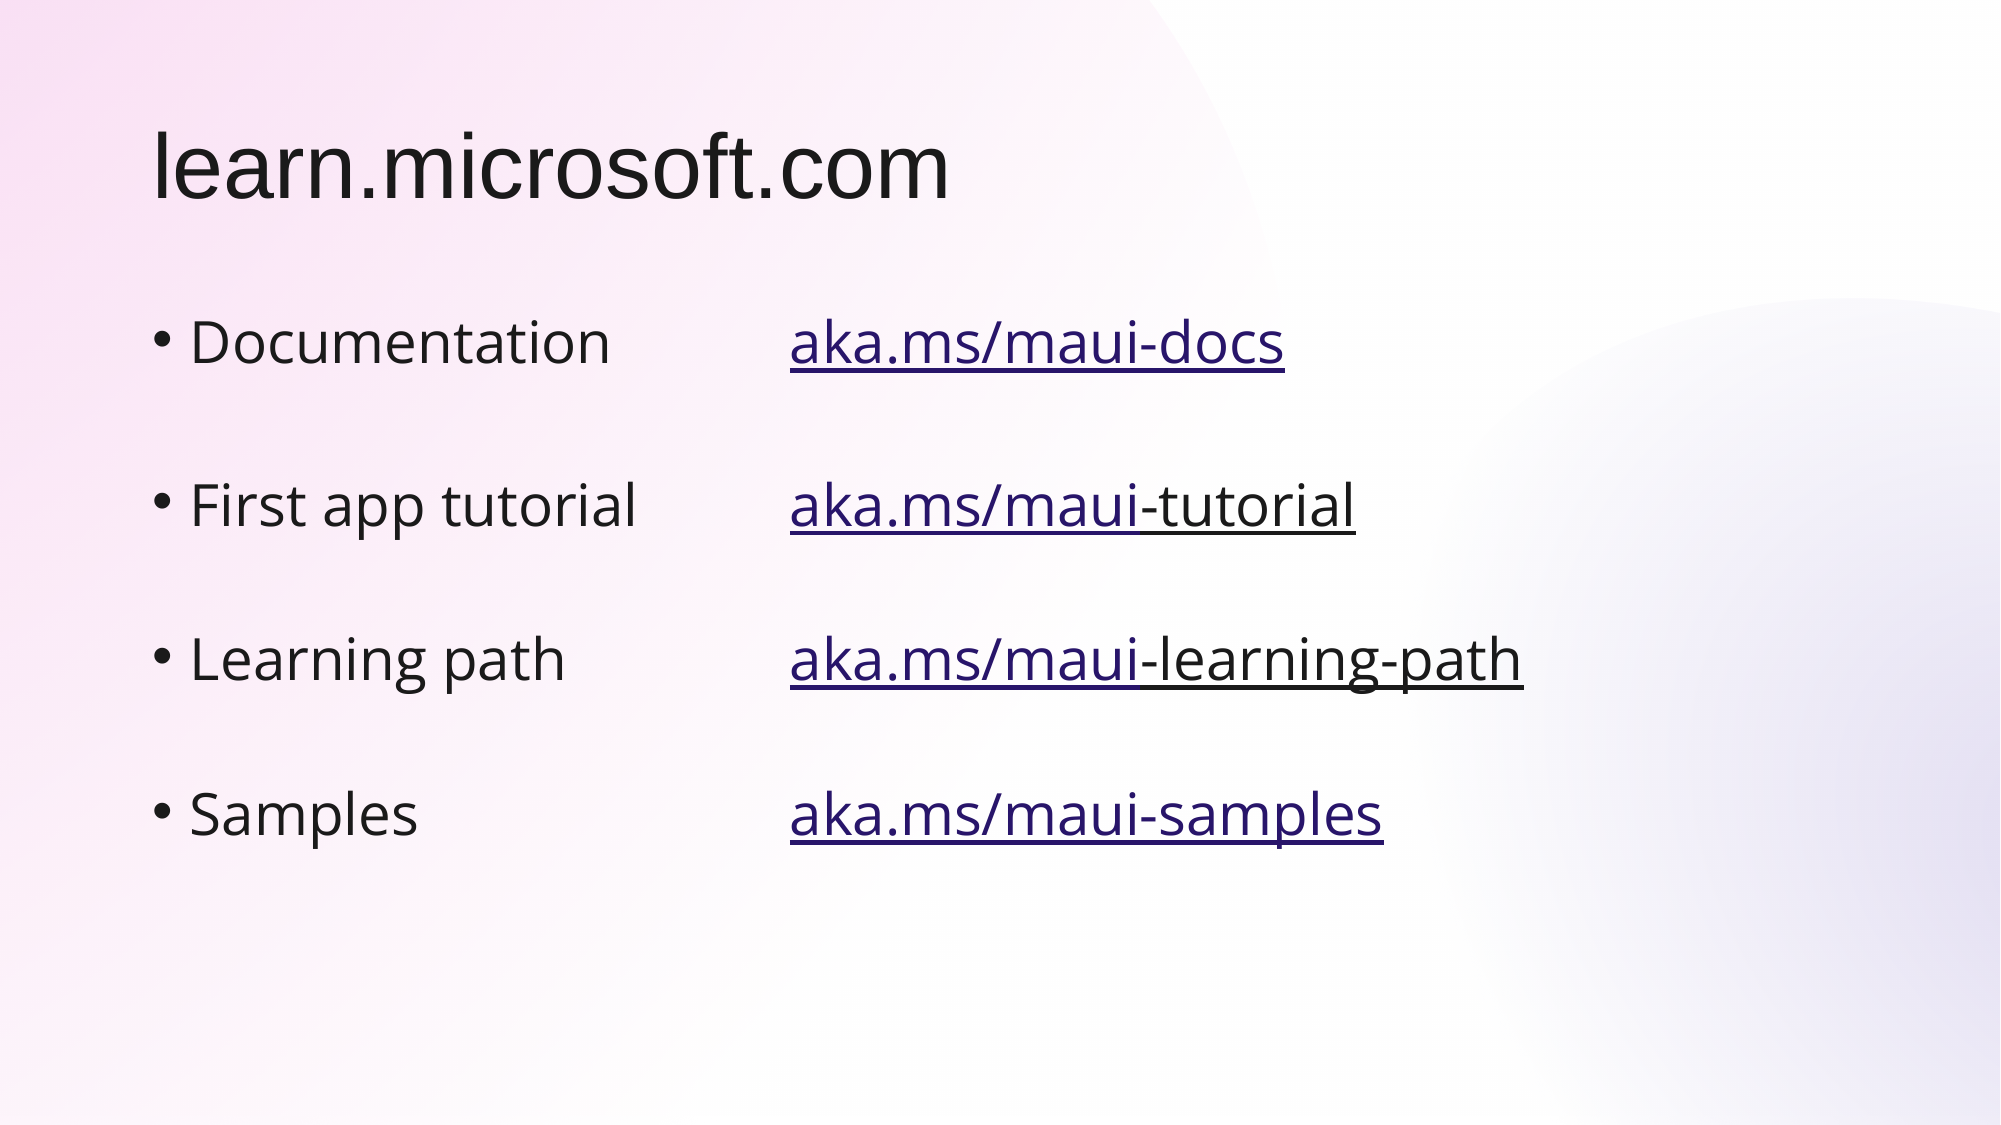

# learn.microsoft.com
Documentation  	aka.ms/maui-docs
First app tutorial  	aka.ms/maui-tutorial
Learning path  		aka.ms/maui-learning-path
Samples  			aka.ms/maui-samples